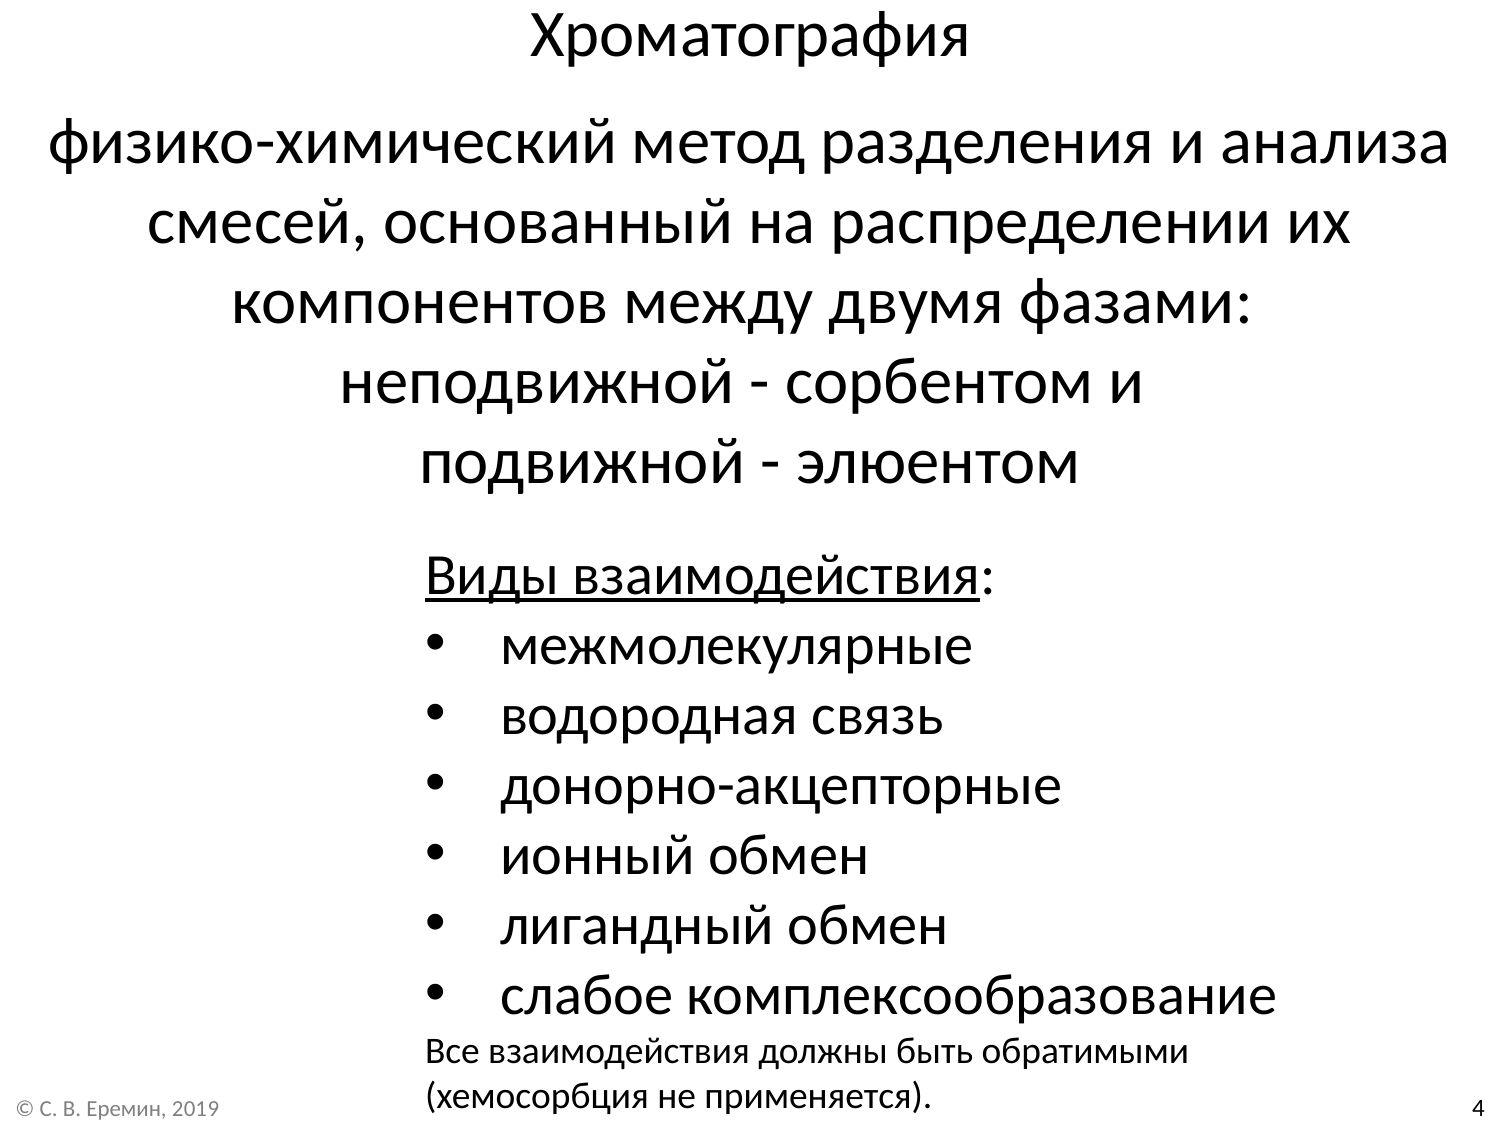

# Хроматография
физико-химический метод разделения и анализа смесей, основанный на распределении их компонентов между двумя фазами:
неподвижной - сорбентом и
подвижной - элюентом

Виды взаимодействия:
межмолекулярные
водородная связь
донорно-акцепторные
ионный обмен
лигандный обмен
слабое комплексообразование
Все взаимодействия должны быть обратимыми (хемосорбция не применяется).
4